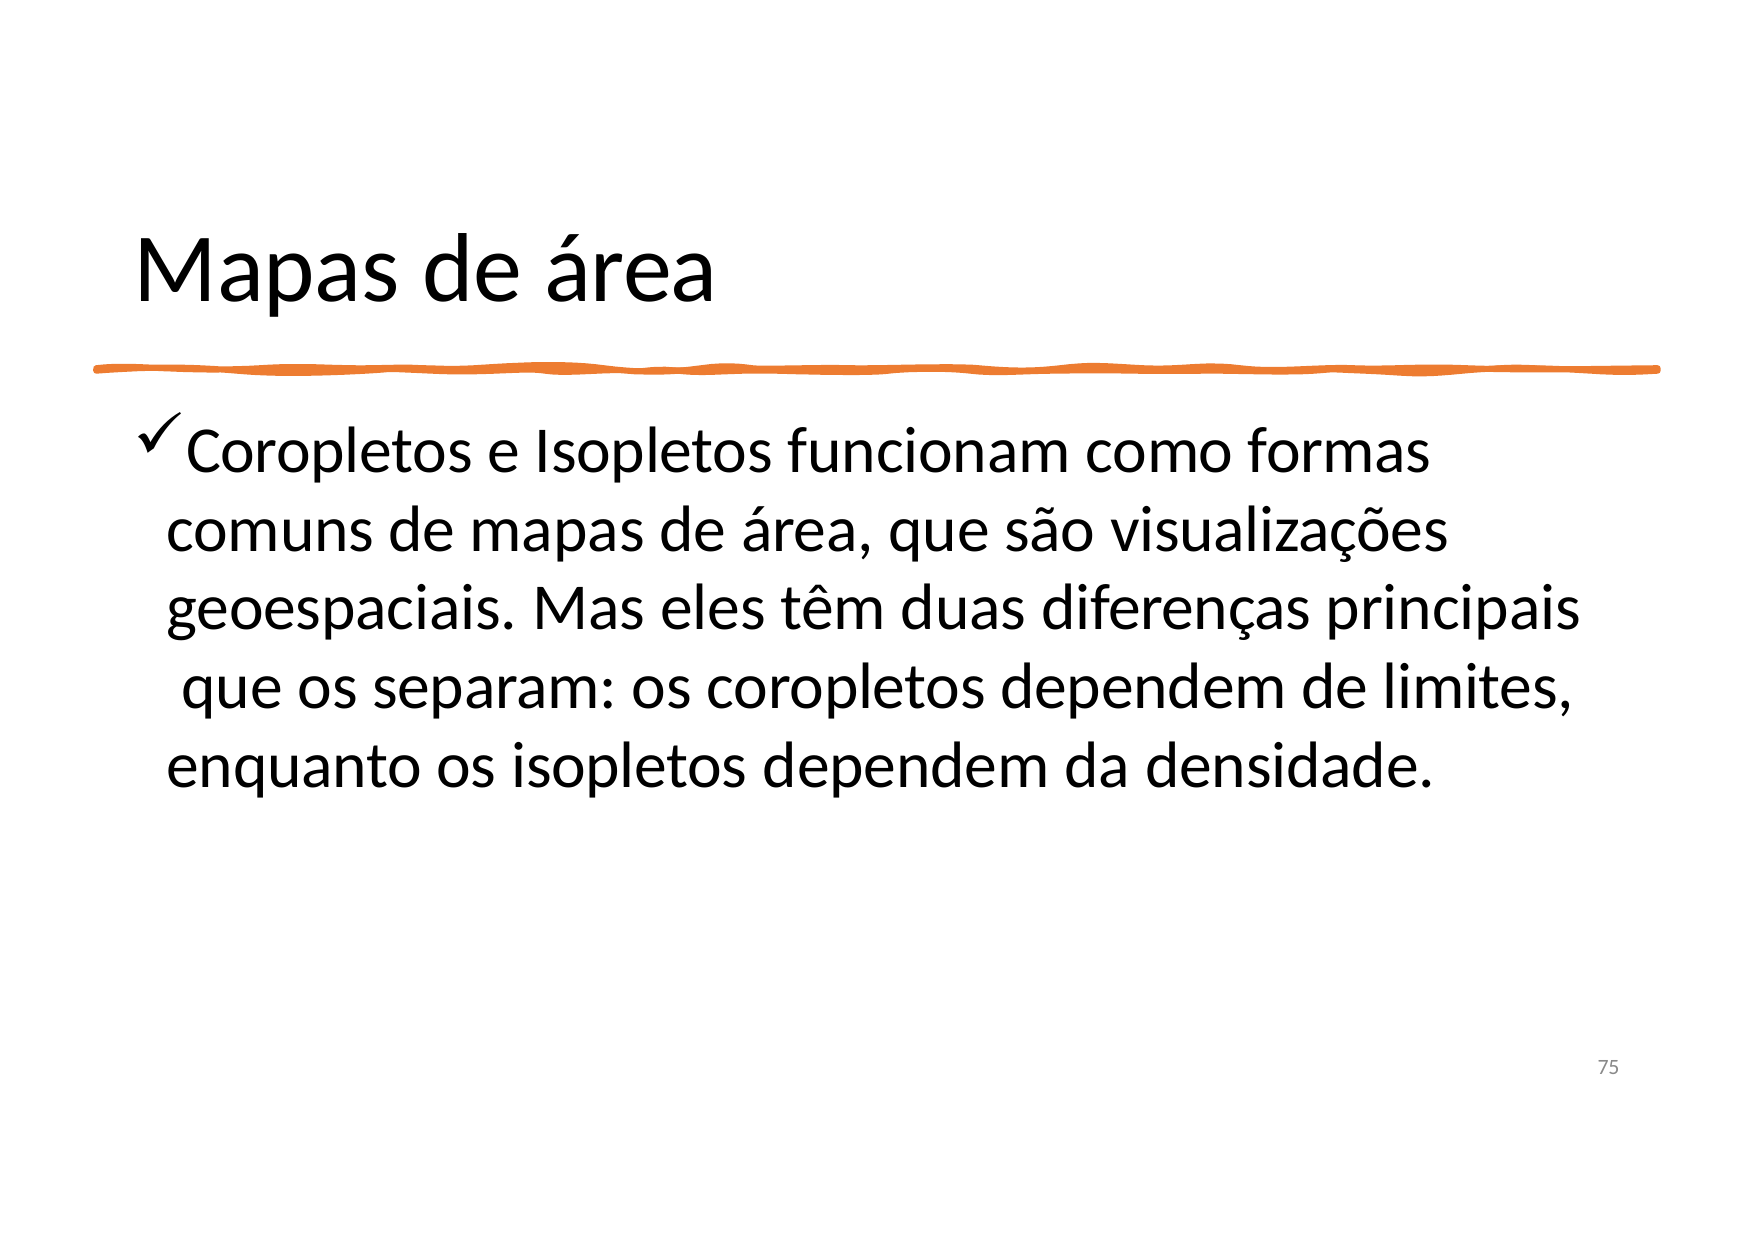

# Mapas de área

Coropletos e Isopletos funcionam como formas  comuns de mapas de área, que são visualizações  geoespaciais. Mas eles têm duas diferenças principais  que os separam: os coropletos dependem de limites,  enquanto os isopletos dependem da densidade.
75